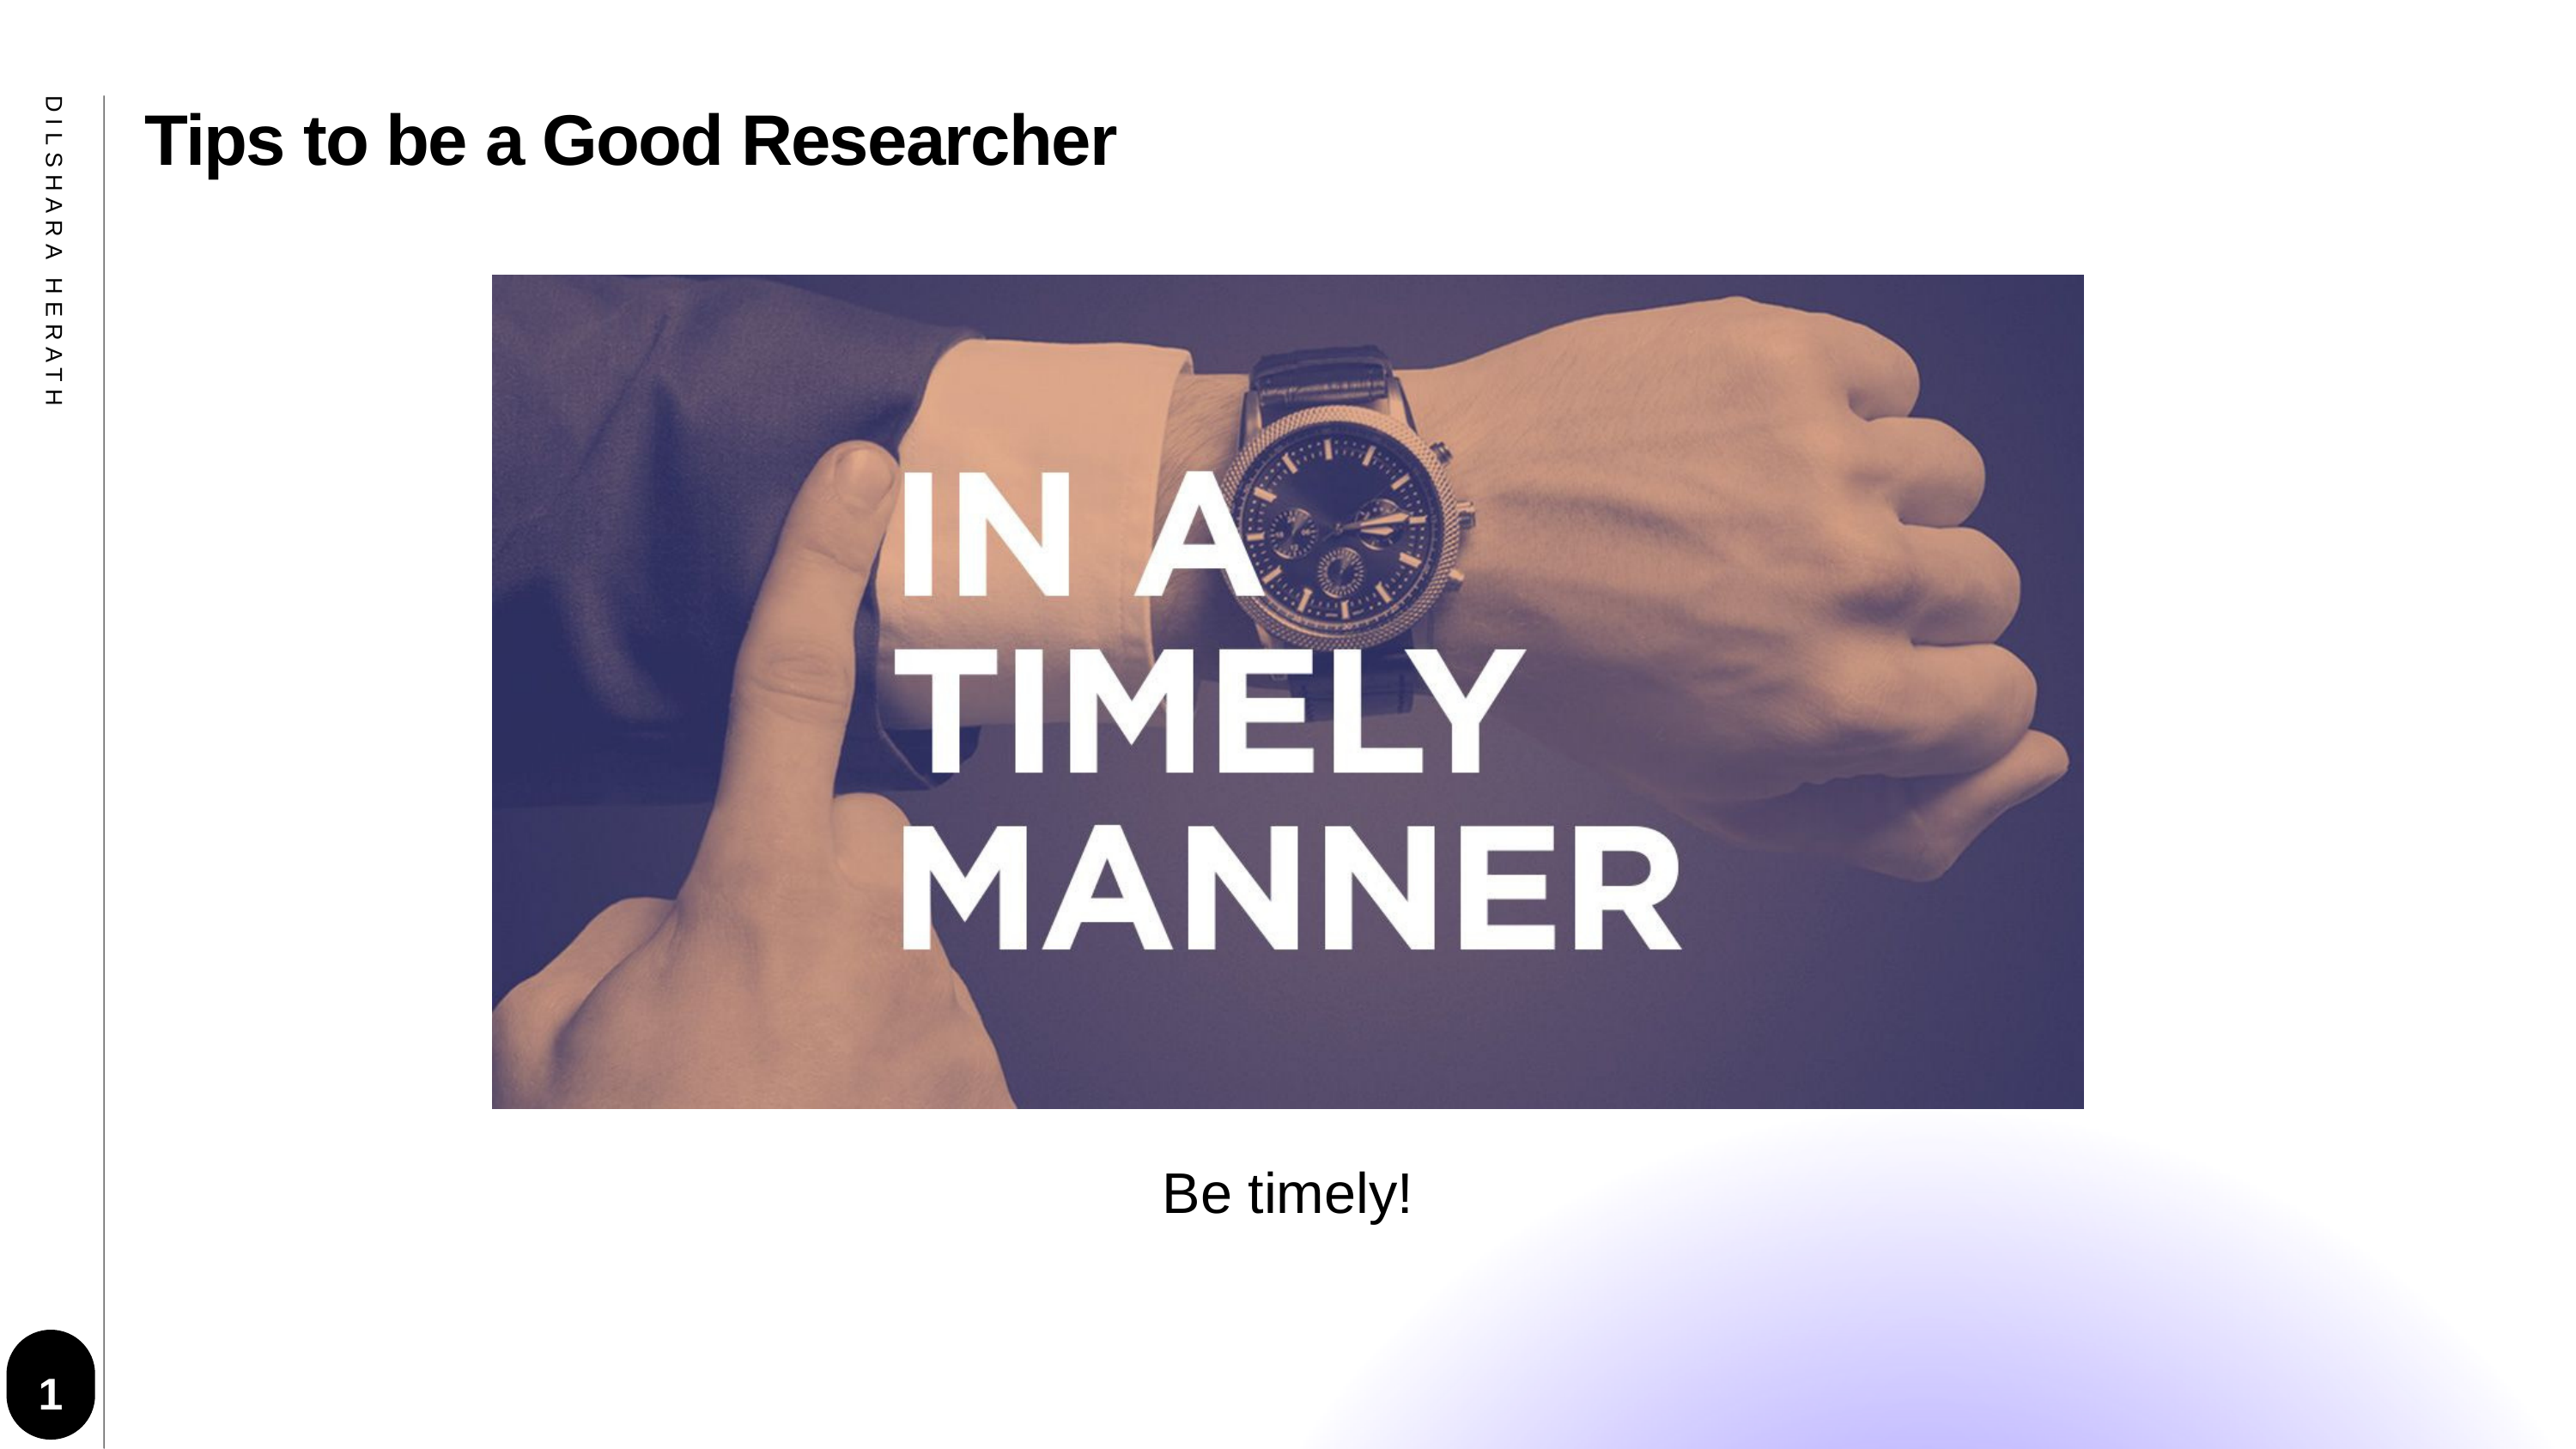

Tips to be a Good Researcher

DILSHARA HERATH

Be timely!

1